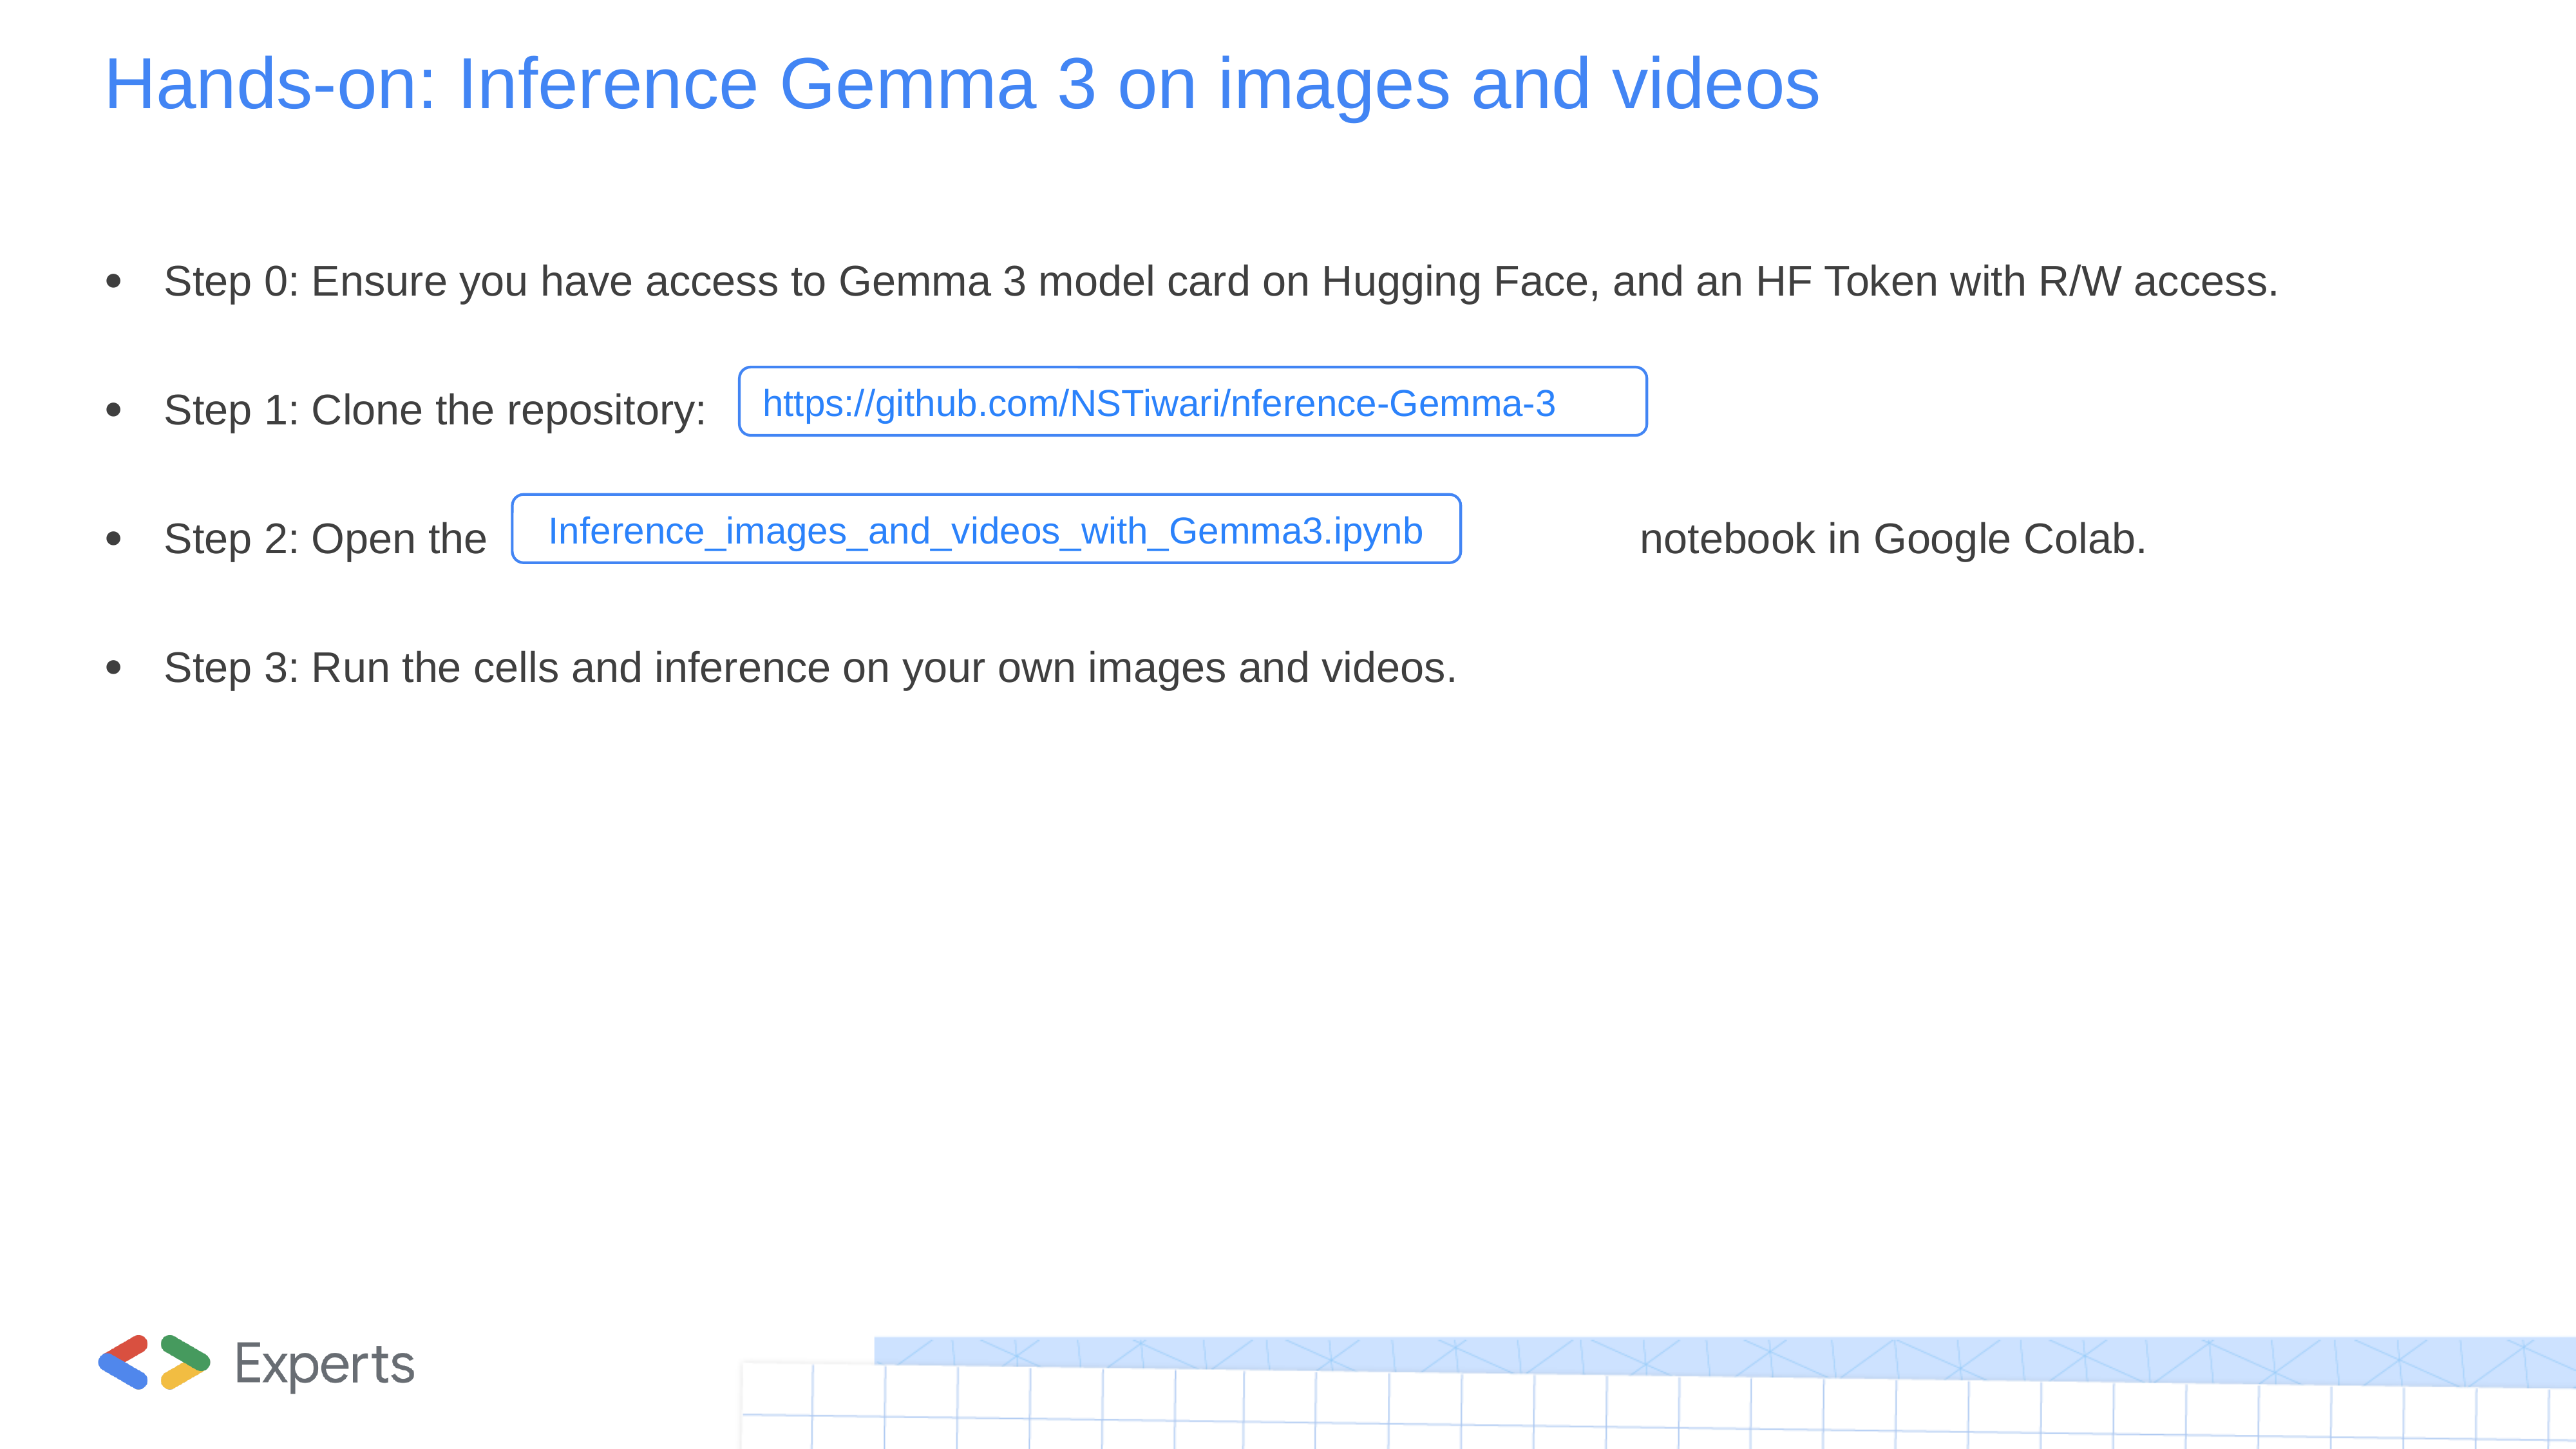

# Hands-on: Inference Gemma 3 on images and videos
Step 0: Ensure you have access to Gemma 3 model card on Hugging Face, and an HF Token with R/W access.

Step 1: Clone the repository:

Step 2: Open the                                                                                                 notebook in Google Colab.

Step 3: Run the cells and inference on your own images and videos.

 https://github.com/NSTiwari/nference-Gemma-3
Inference_images_and_videos_with_Gemma3.ipynb